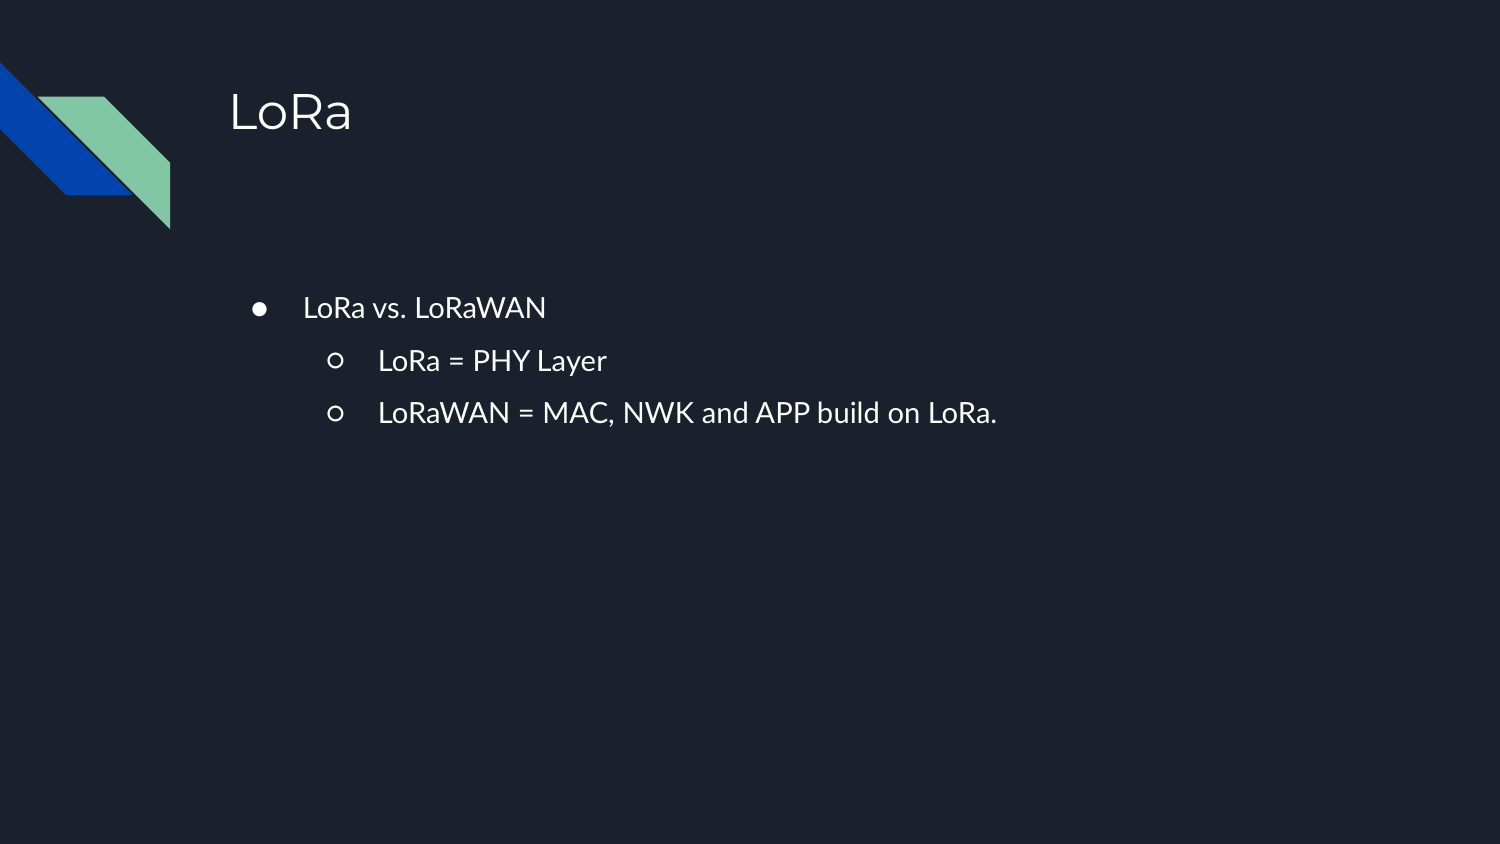

# LoRa
LoRa vs. LoRaWAN
LoRa = PHY Layer
LoRaWAN = MAC, NWK and APP build on LoRa.